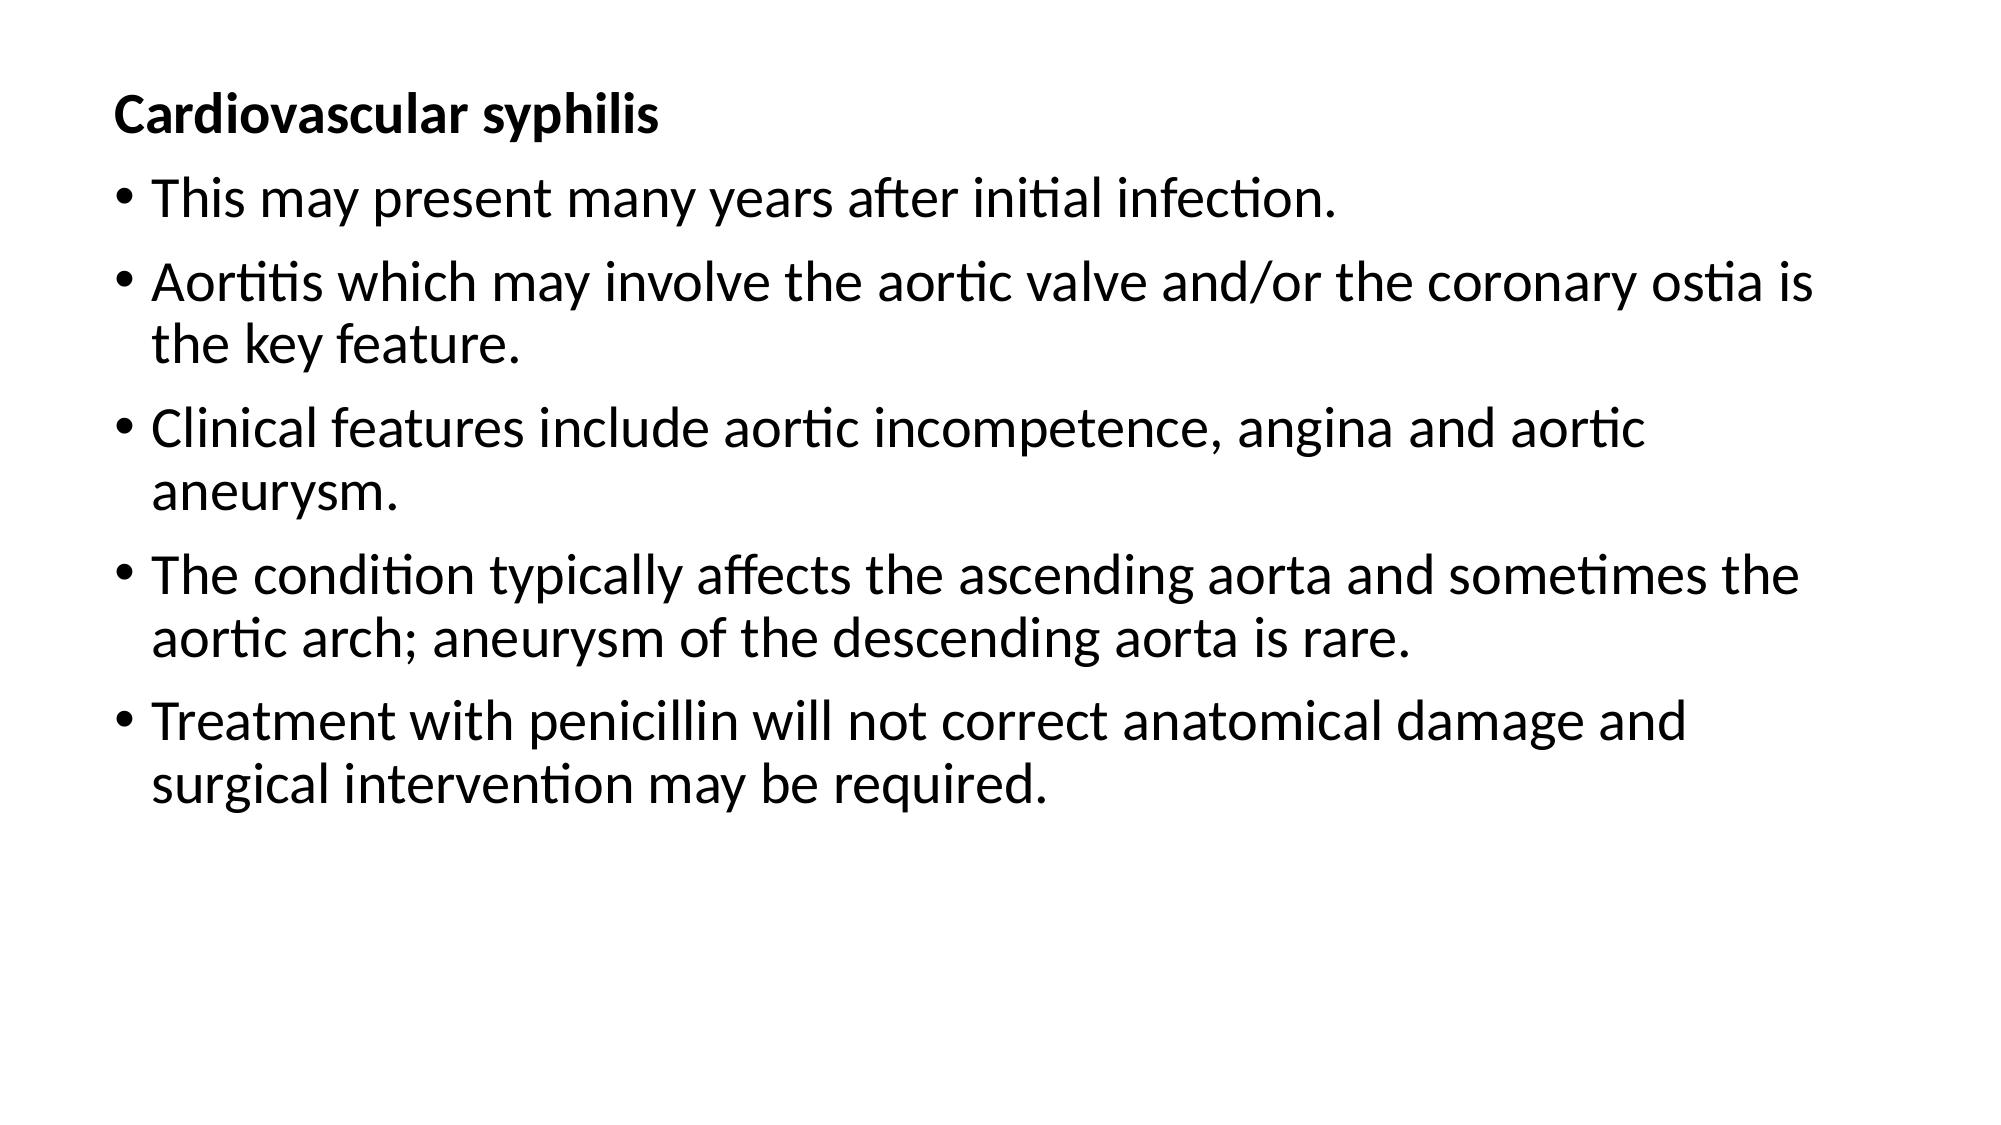

Cardiovascular syphilis
This may present many years after initial infection.
Aortitis which may involve the aortic valve and/or the coronary ostia is the key feature.
Clinical features include aortic incompetence, angina and aortic aneurysm.
The condition typically affects the ascending aorta and sometimes the aortic arch; aneurysm of the descending aorta is rare.
Treatment with penicillin will not correct anatomical damage and surgical intervention may be required.